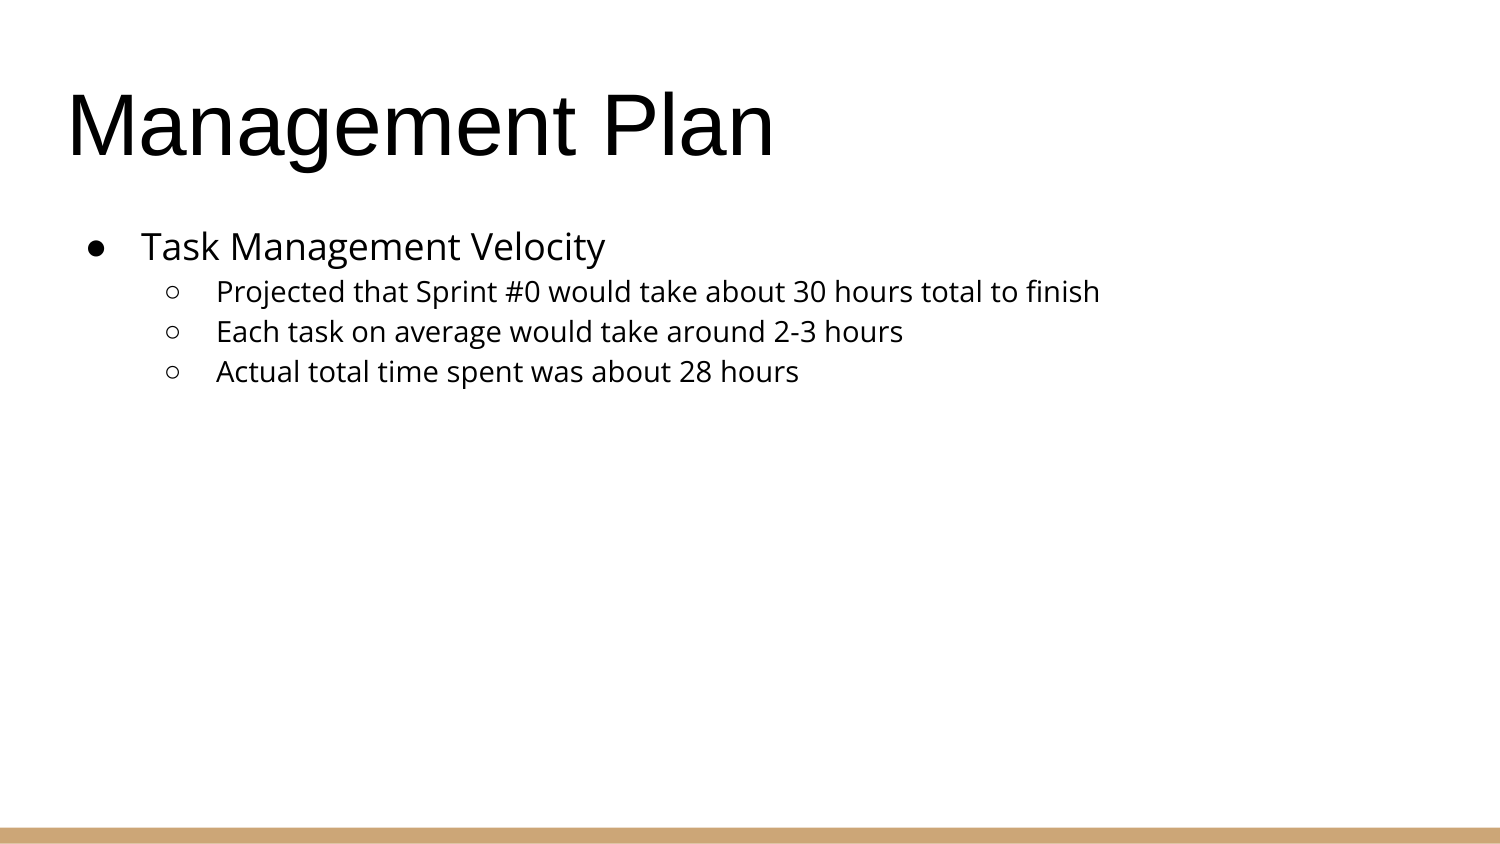

# Management Plan
Task Management Velocity
Projected that Sprint #0 would take about 30 hours total to finish
Each task on average would take around 2-3 hours
Actual total time spent was about 28 hours